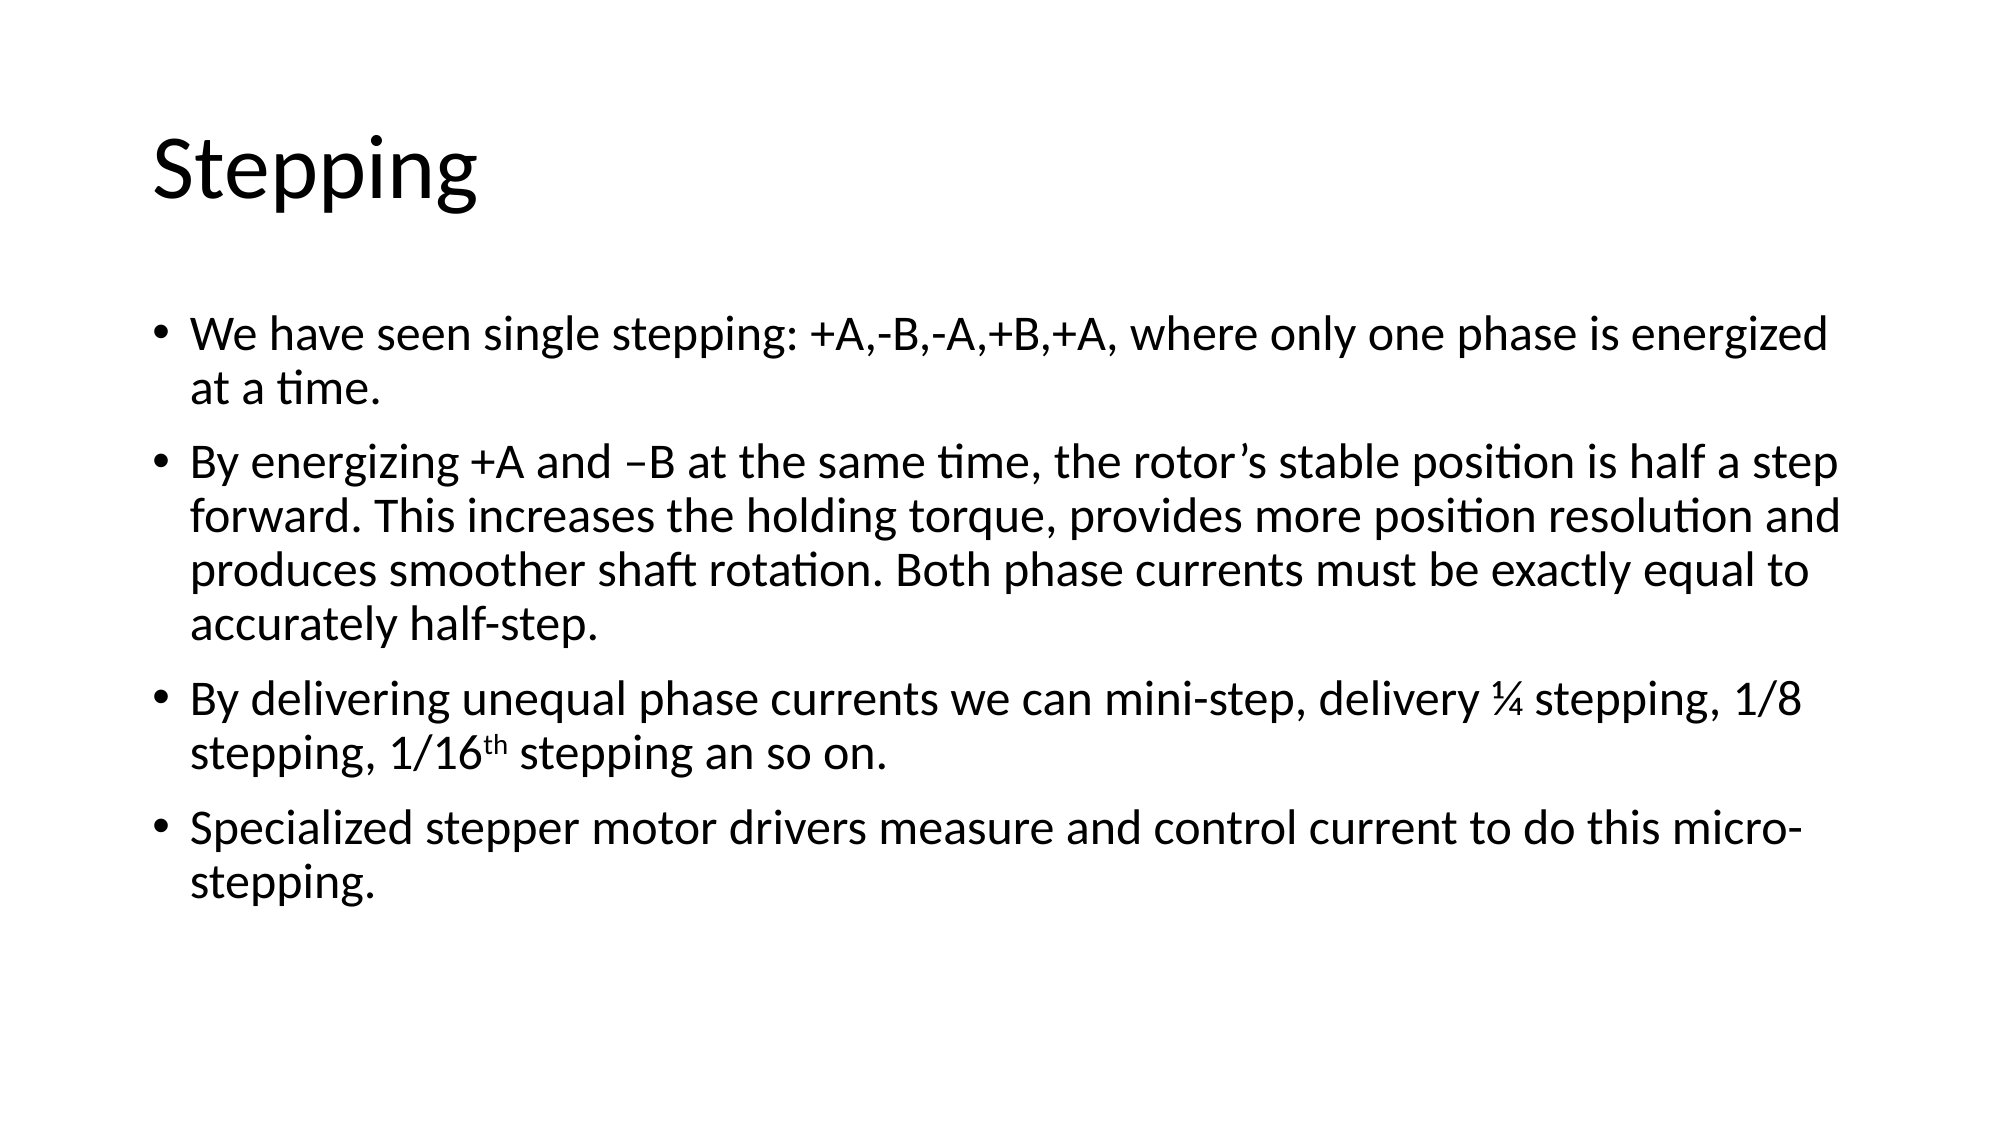

# Stepping
We have seen single stepping: +A,-B,-A,+B,+A, where only one phase is energized at a time.
By energizing +A and –B at the same time, the rotor’s stable position is half a step forward. This increases the holding torque, provides more position resolution and produces smoother shaft rotation. Both phase currents must be exactly equal to accurately half-step.
By delivering unequal phase currents we can mini-step, delivery ¼ stepping, 1/8 stepping, 1/16th stepping an so on.
Specialized stepper motor drivers measure and control current to do this micro-stepping.